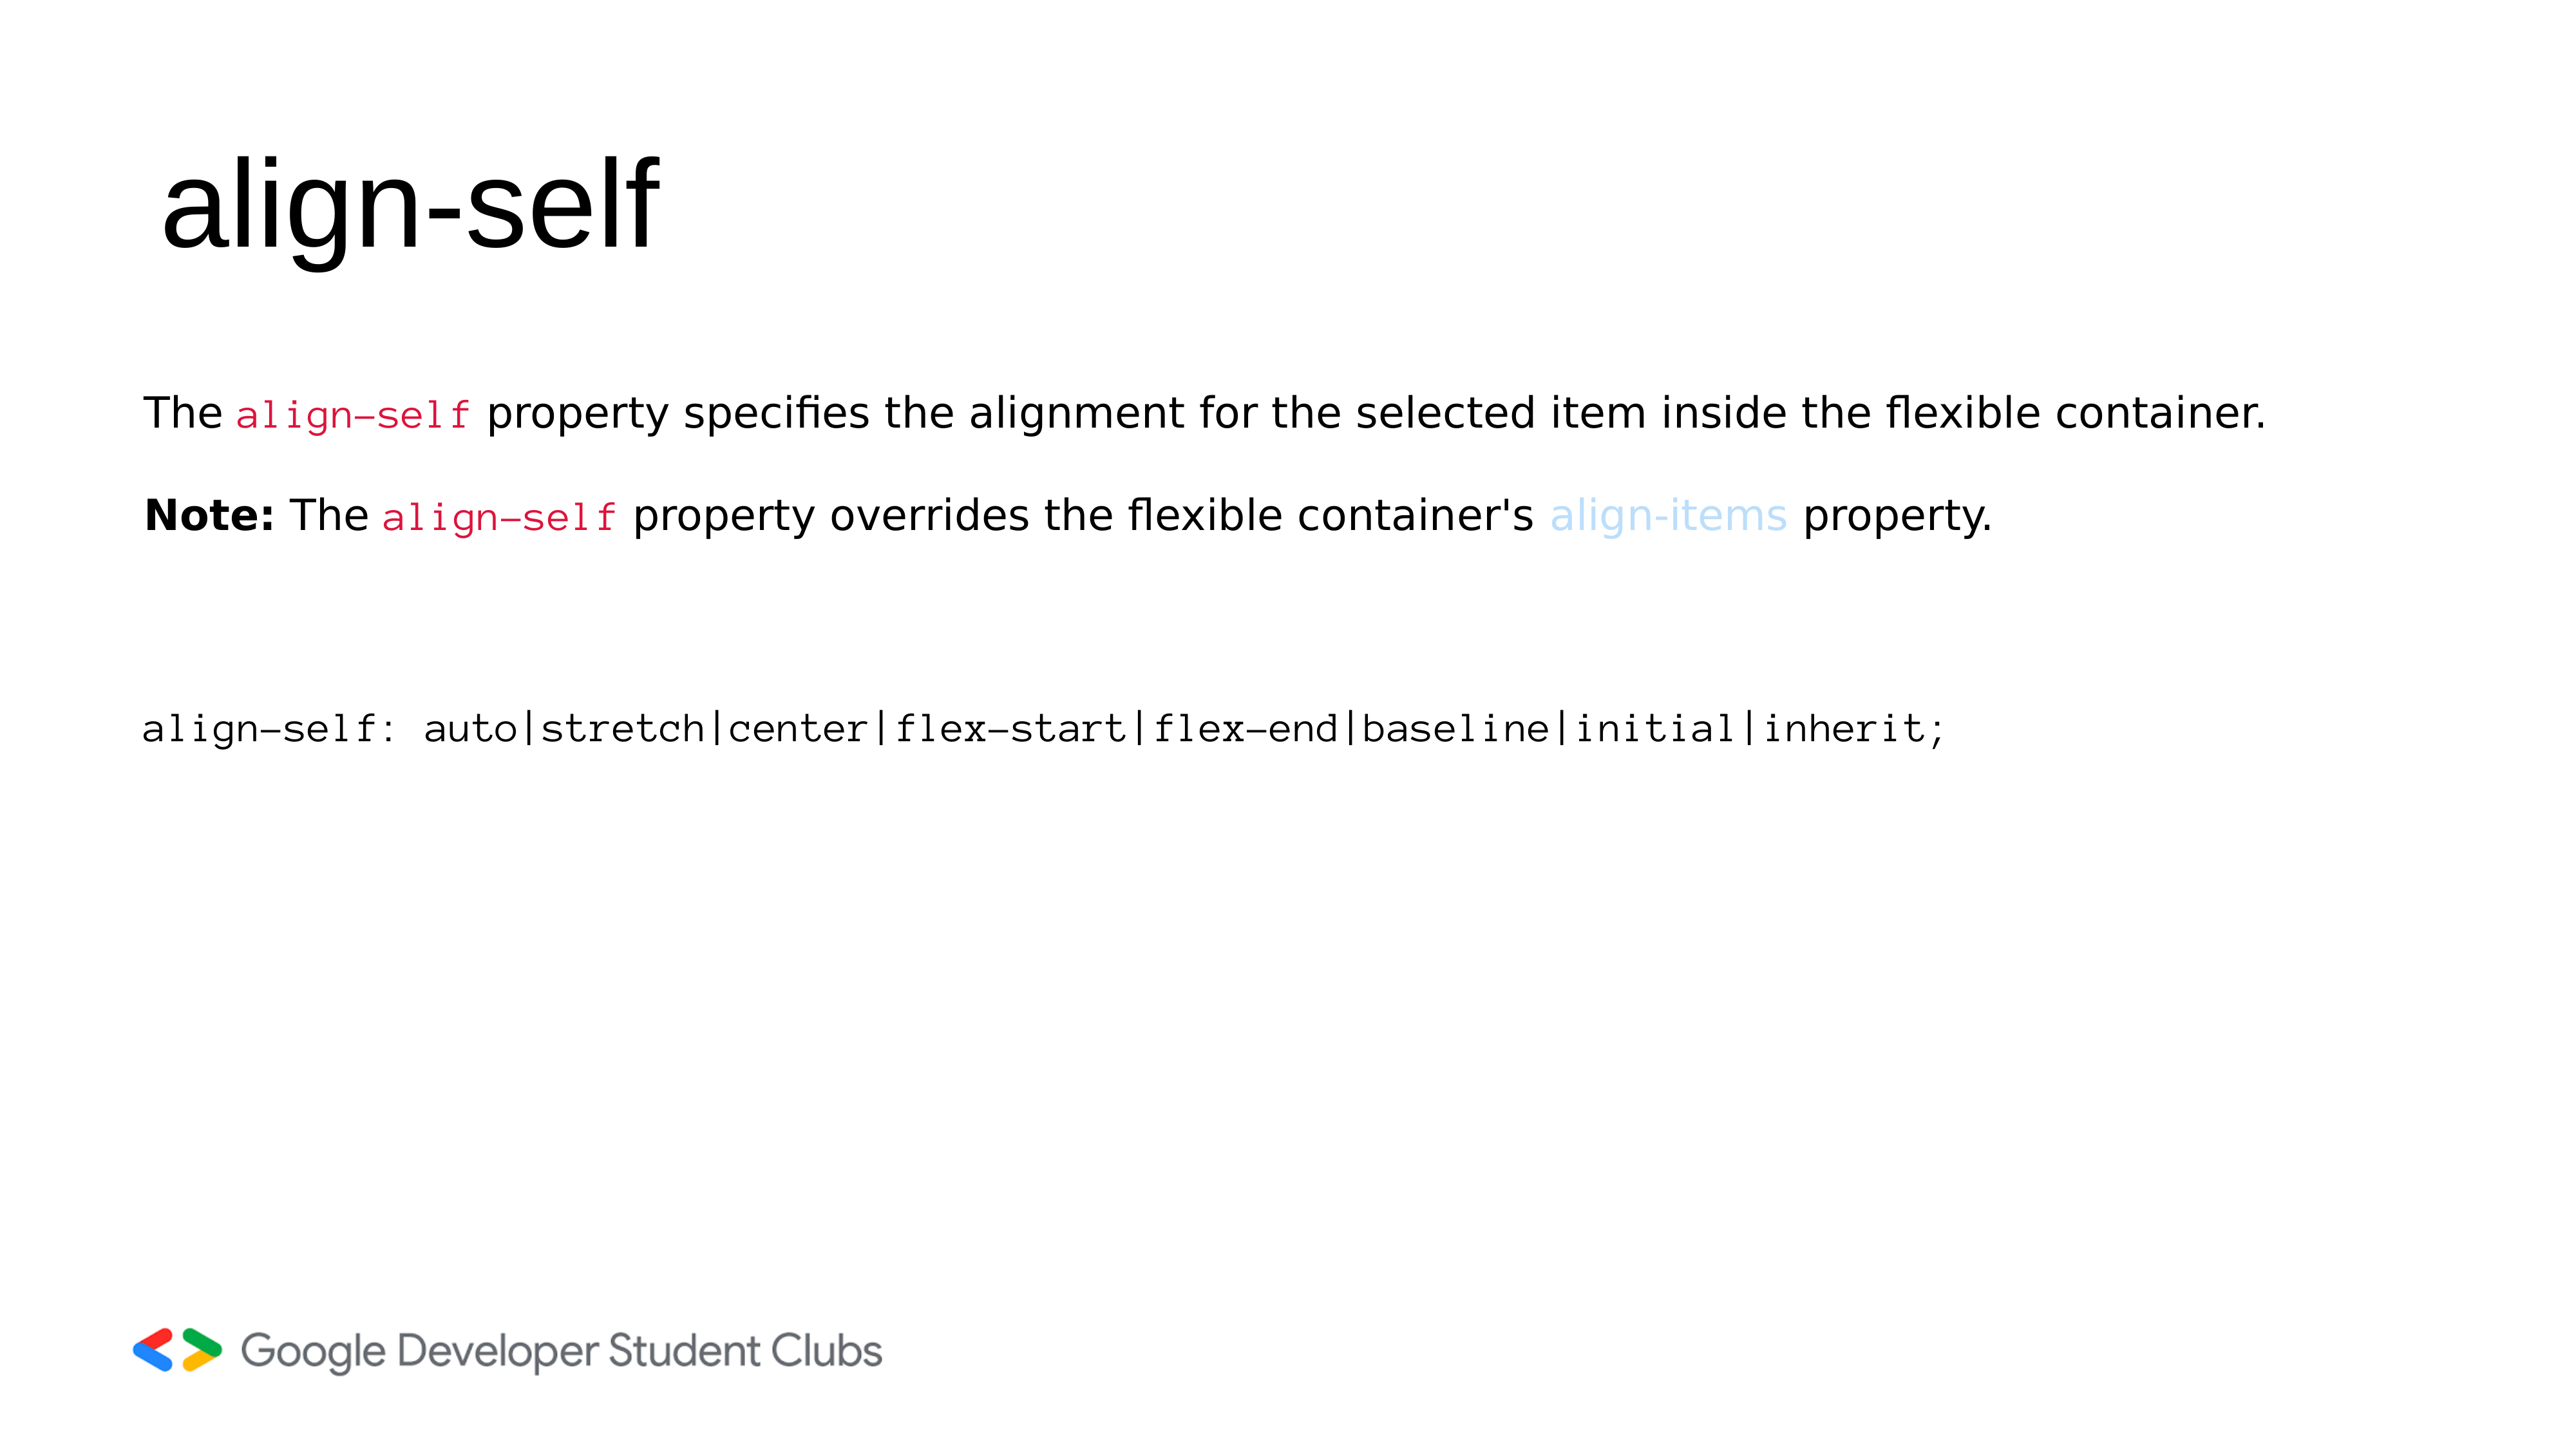

# align-self
The align-self property specifies the alignment for the selected item inside the flexible container.

Note: The align-self property overrides the flexible container's align-items property.
align-self: auto|stretch|center|flex-start|flex-end|baseline|initial|inherit;